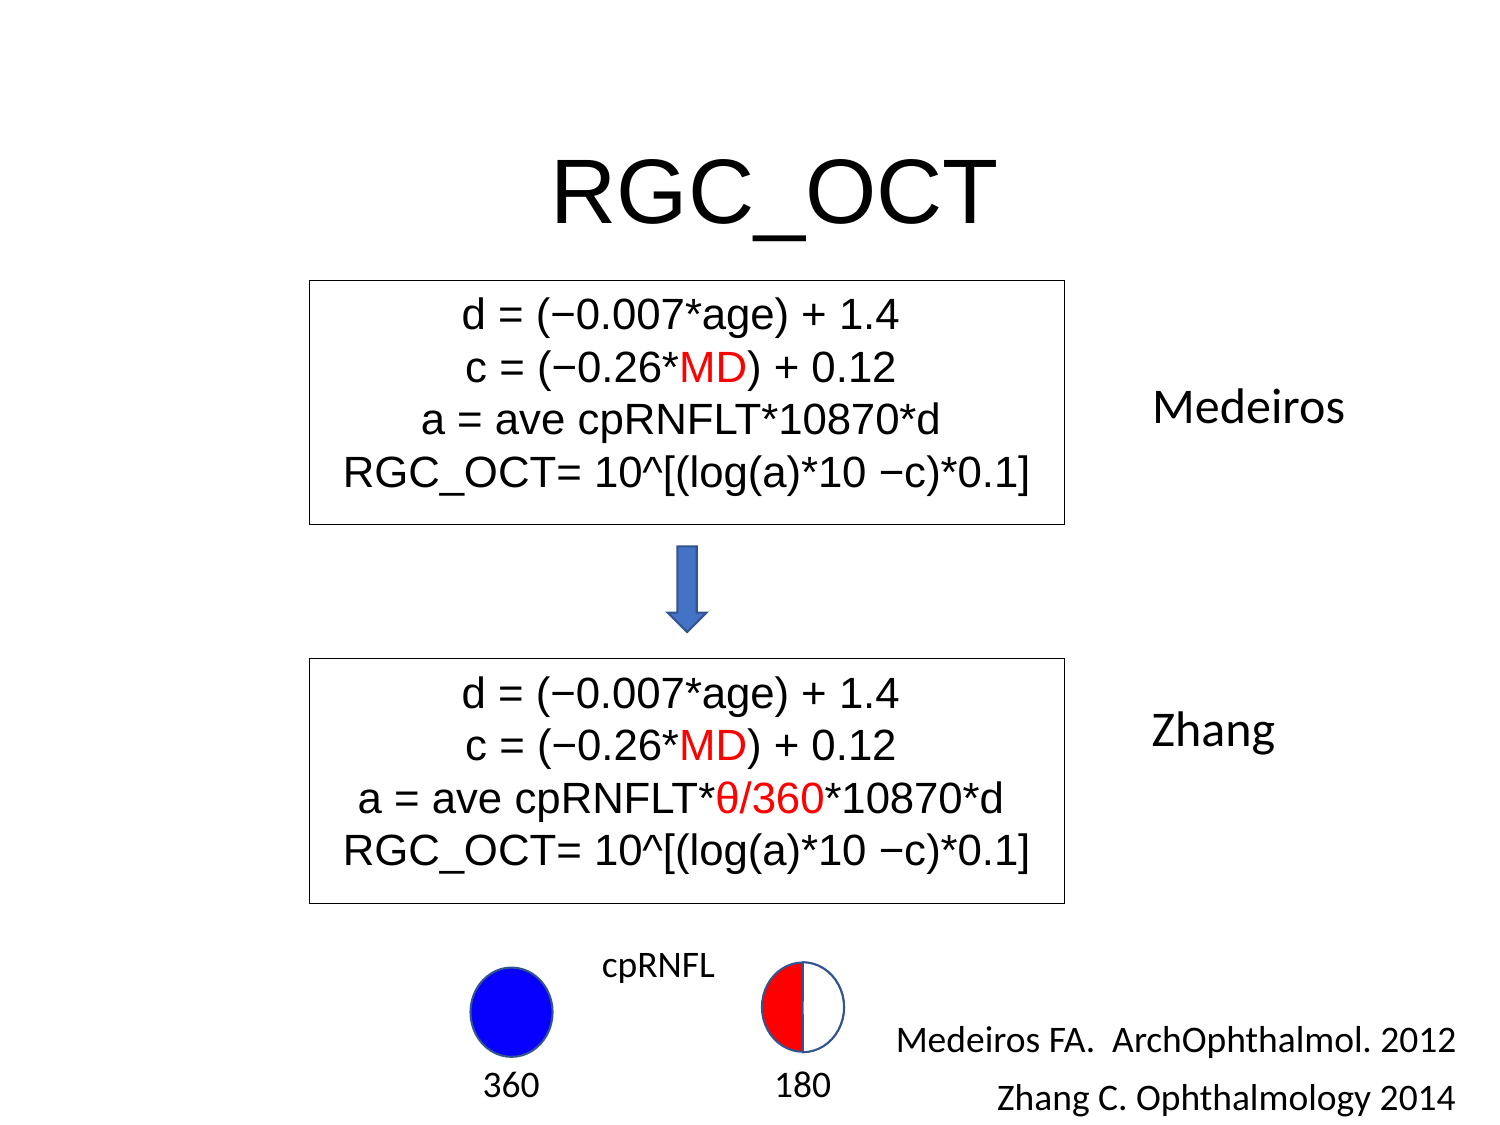

RGC_OCT
d = (−0.007*age) + 1.4
c = (−0.26*MD) + 0.12
a = ave cpRNFLT*10870*d
RGC_OCT= 10^[(log(a)*10 −c)*0.1]
Medeiros

d = (−0.007*age) + 1.4
c = (−0.26*MD) + 0.12
a = ave cpRNFLT*θ/360*10870*d
RGC_OCT= 10^[(log(a)*10 −c)*0.1]
Zhang
cpRNFL

180

360
Medeiros FA.  ArchOphthalmol. 2012
Zhang C. Ophthalmology 2014